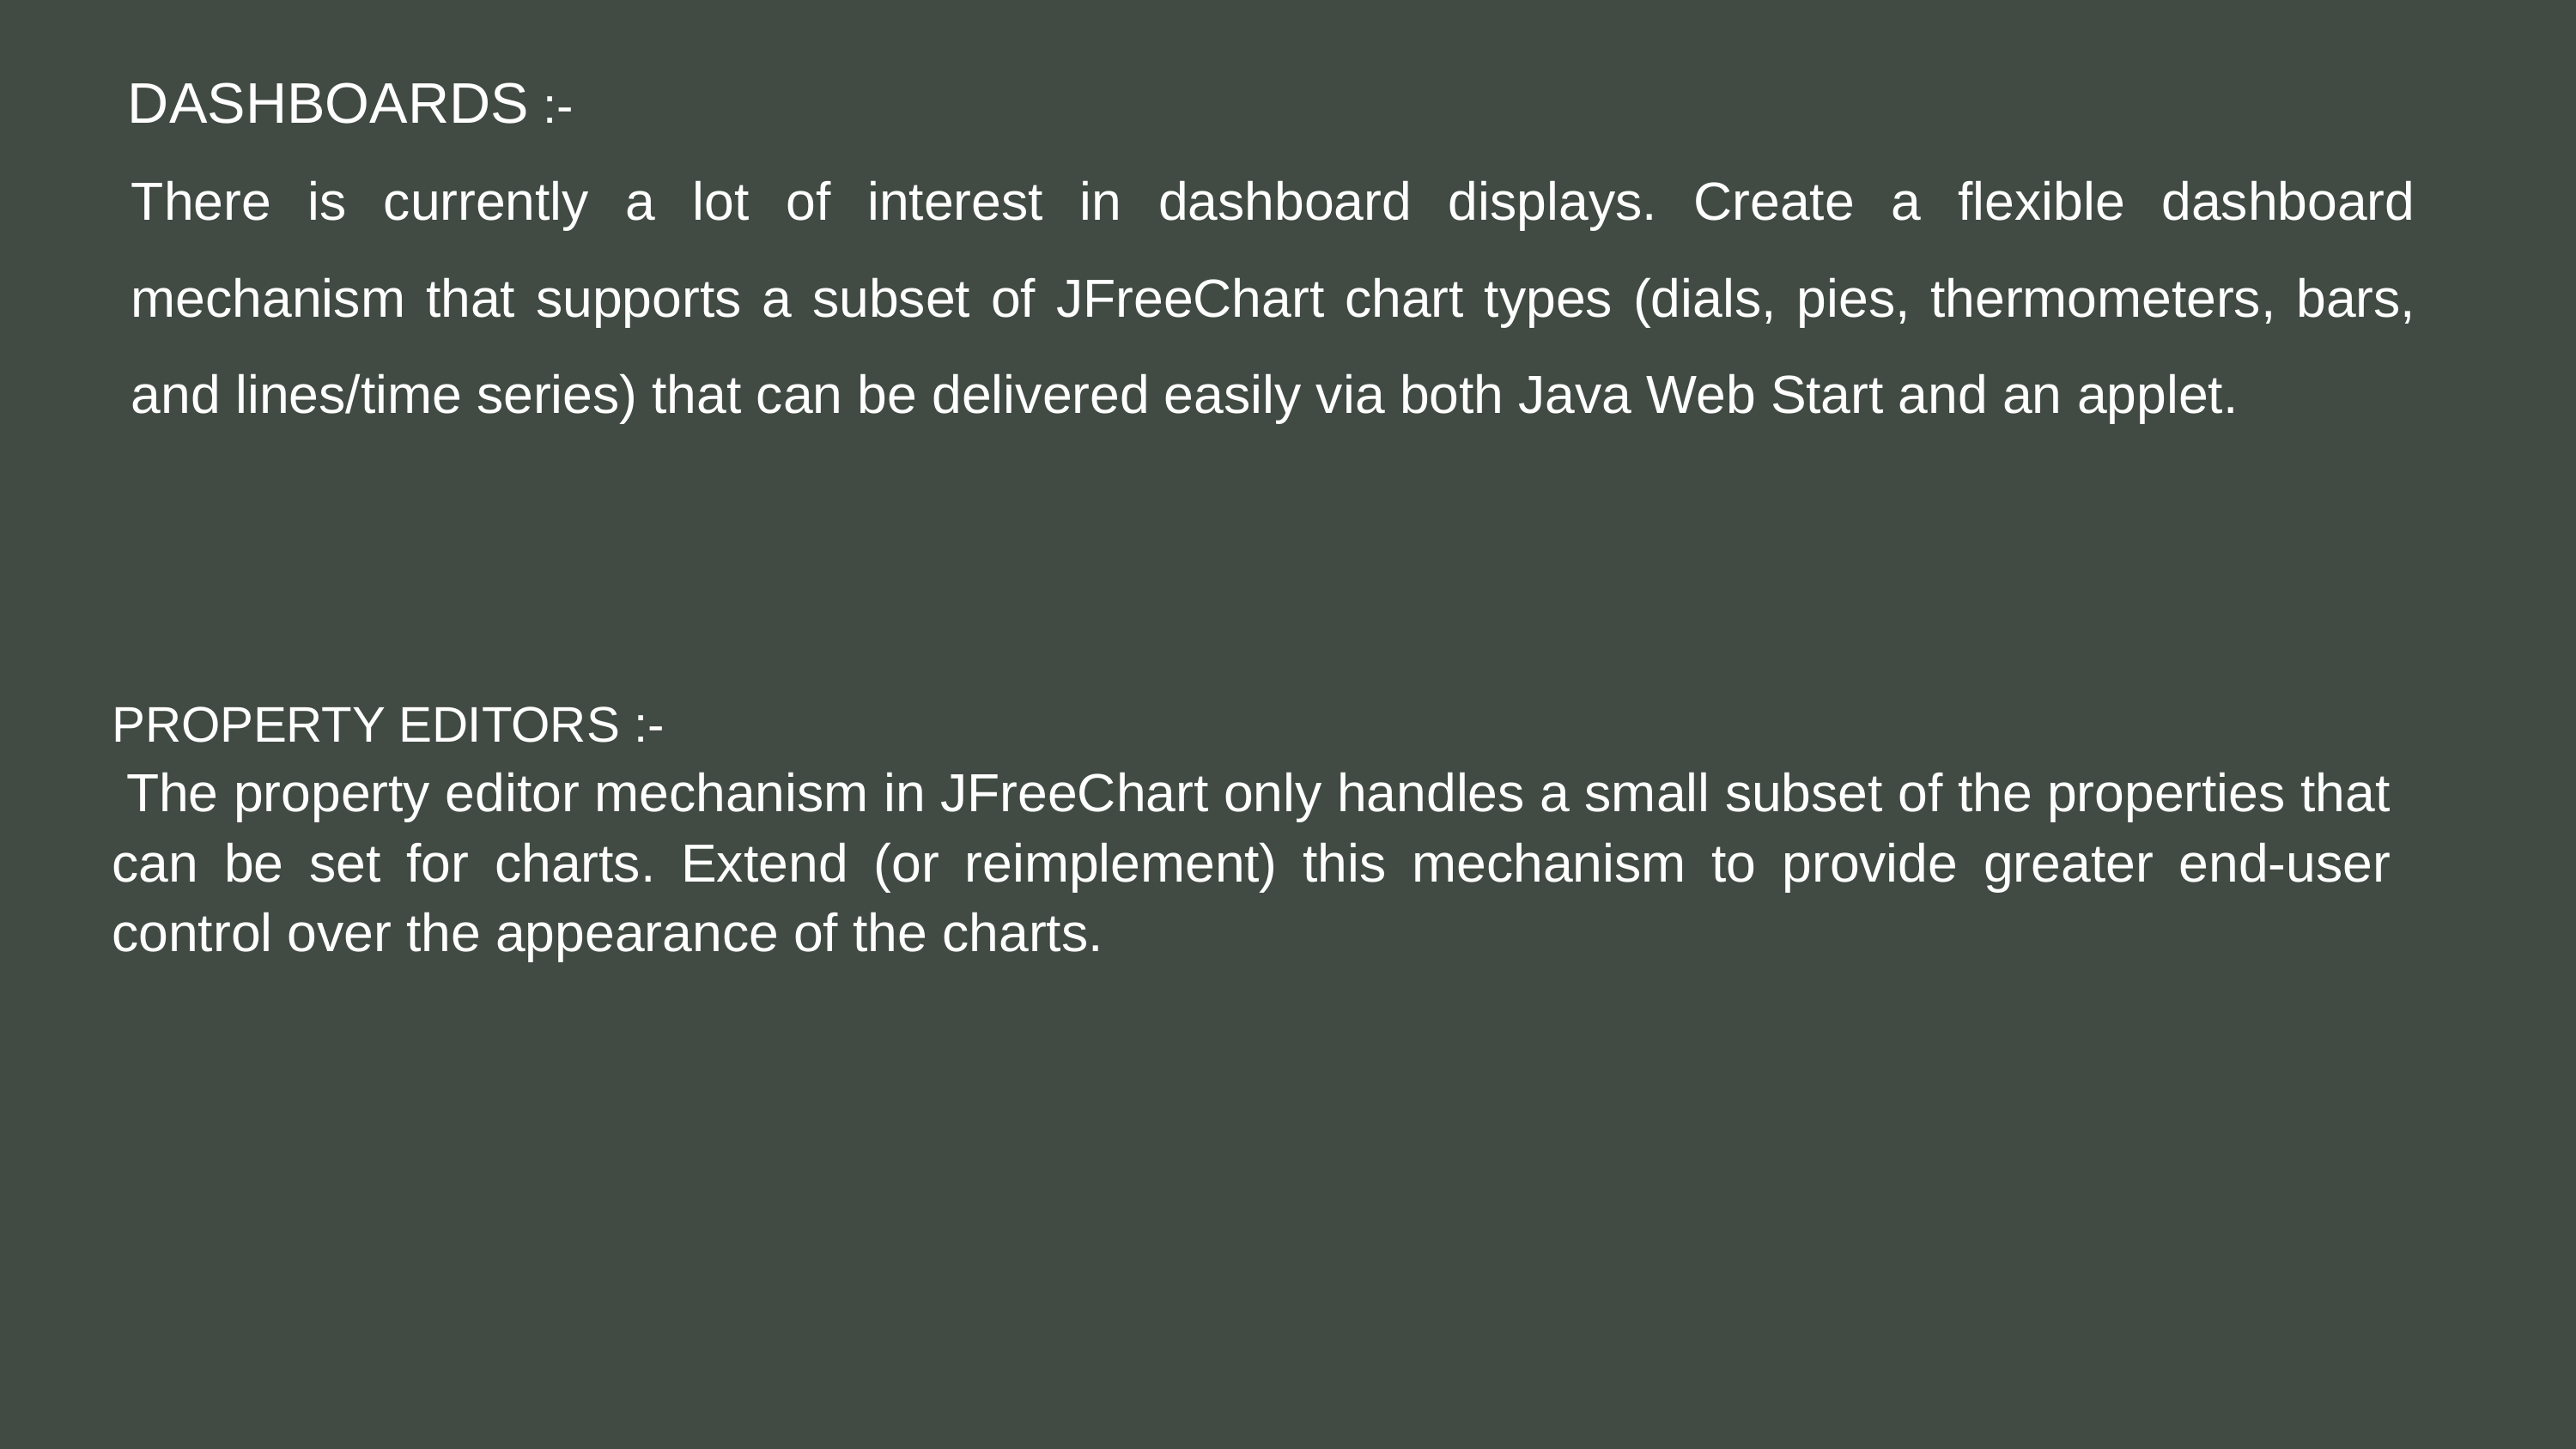

DASHBOARDS :-
There is currently a lot of interest in dashboard displays. Create a flexible dashboard mechanism that supports a subset of JFreeChart chart types (dials, pies, thermometers, bars, and lines/time series) that can be delivered easily via both Java Web Start and an applet.

PROPERTY EDITORS :-
 The property editor mechanism in JFreeChart only handles a small subset of the properties that can be set for charts. Extend (or reimplement) this mechanism to provide greater end-user control over the appearance of the charts.